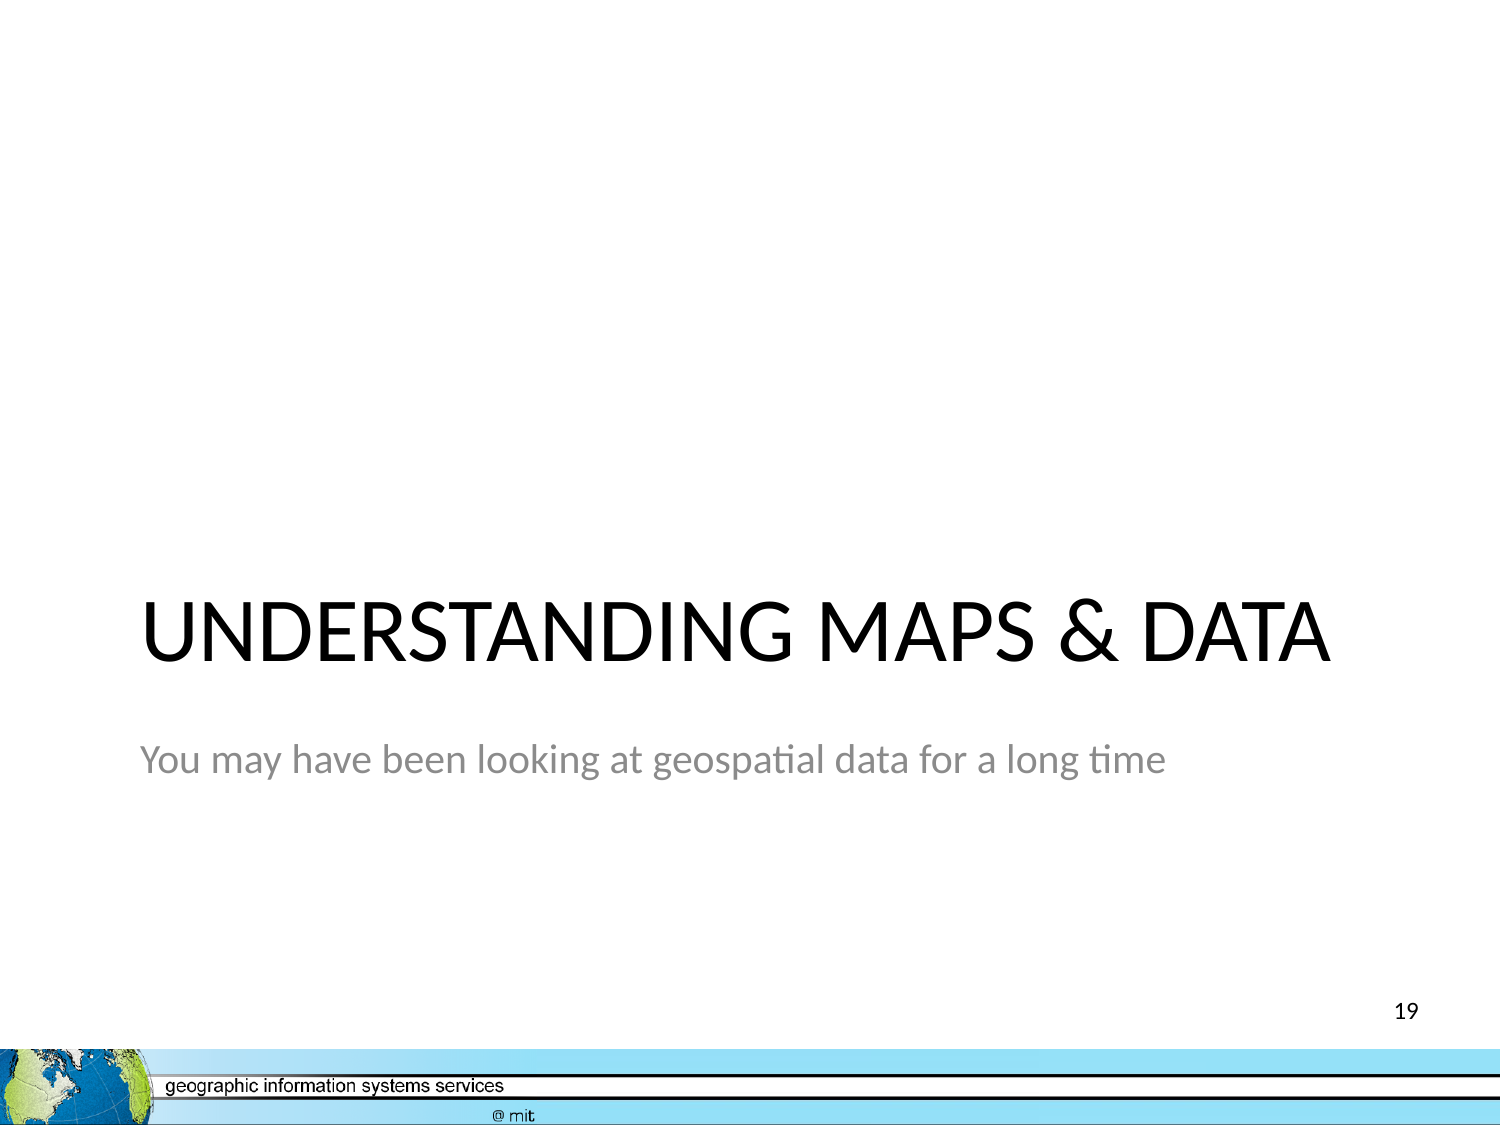

# Understanding maps & data
You may have been looking at geospatial data for a long time

19